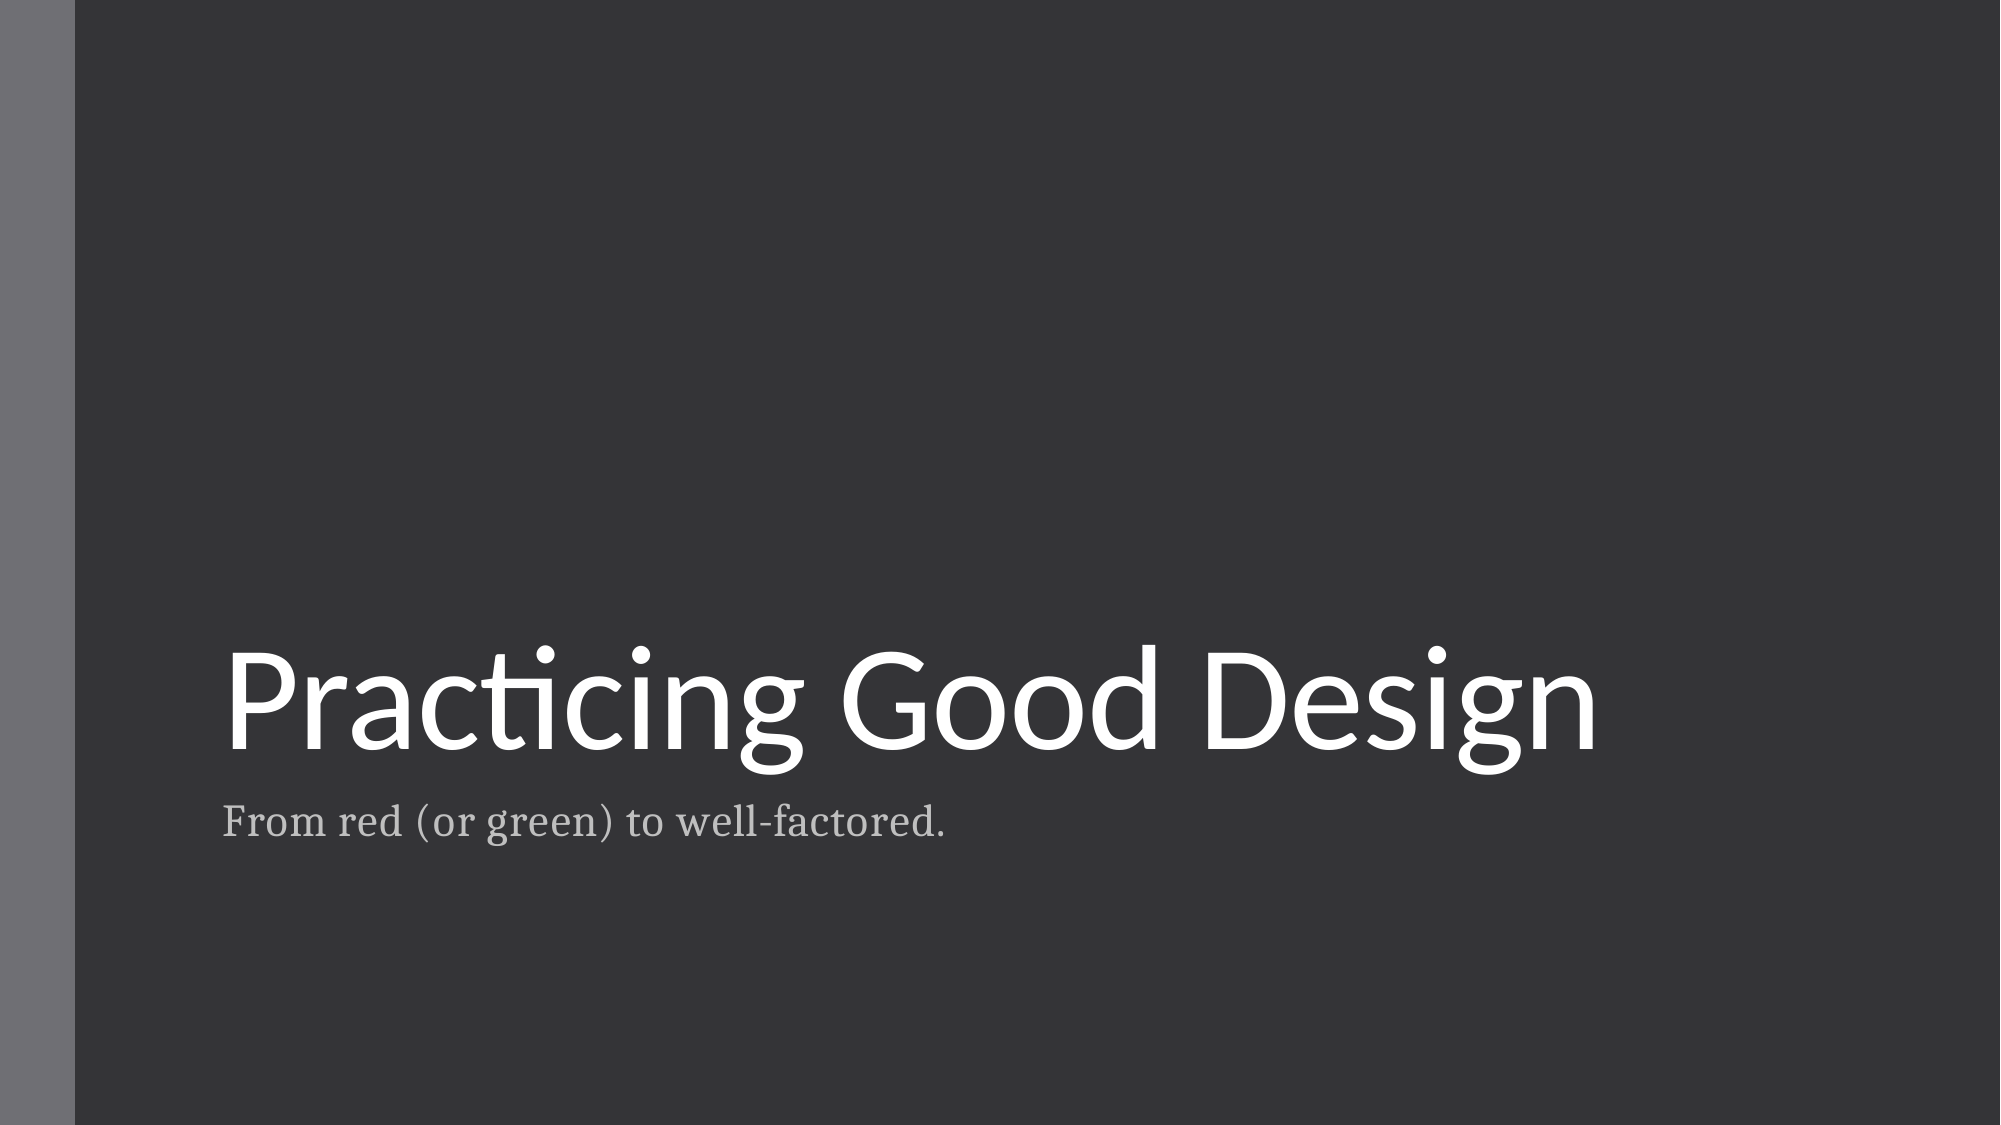

# Practicing Good Design
From red (or green) to well-factored.